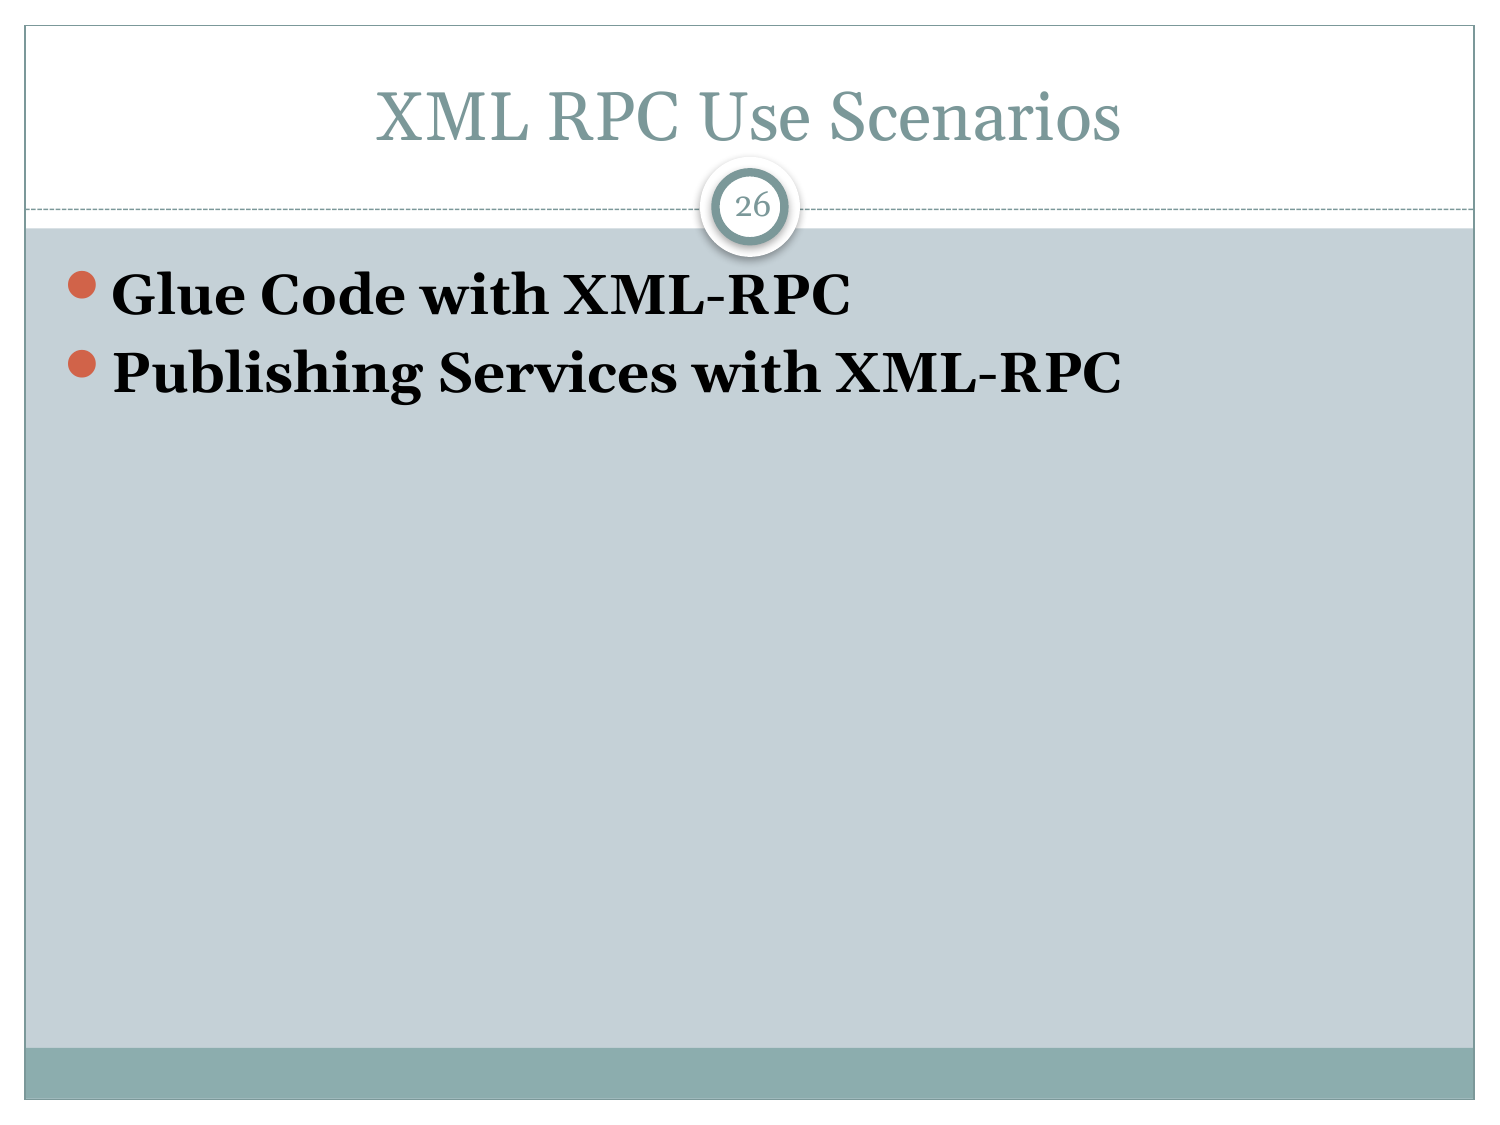

# XML RPC Use Scenarios
26
Glue Code with XML-RPC
Publishing Services with XML-RPC